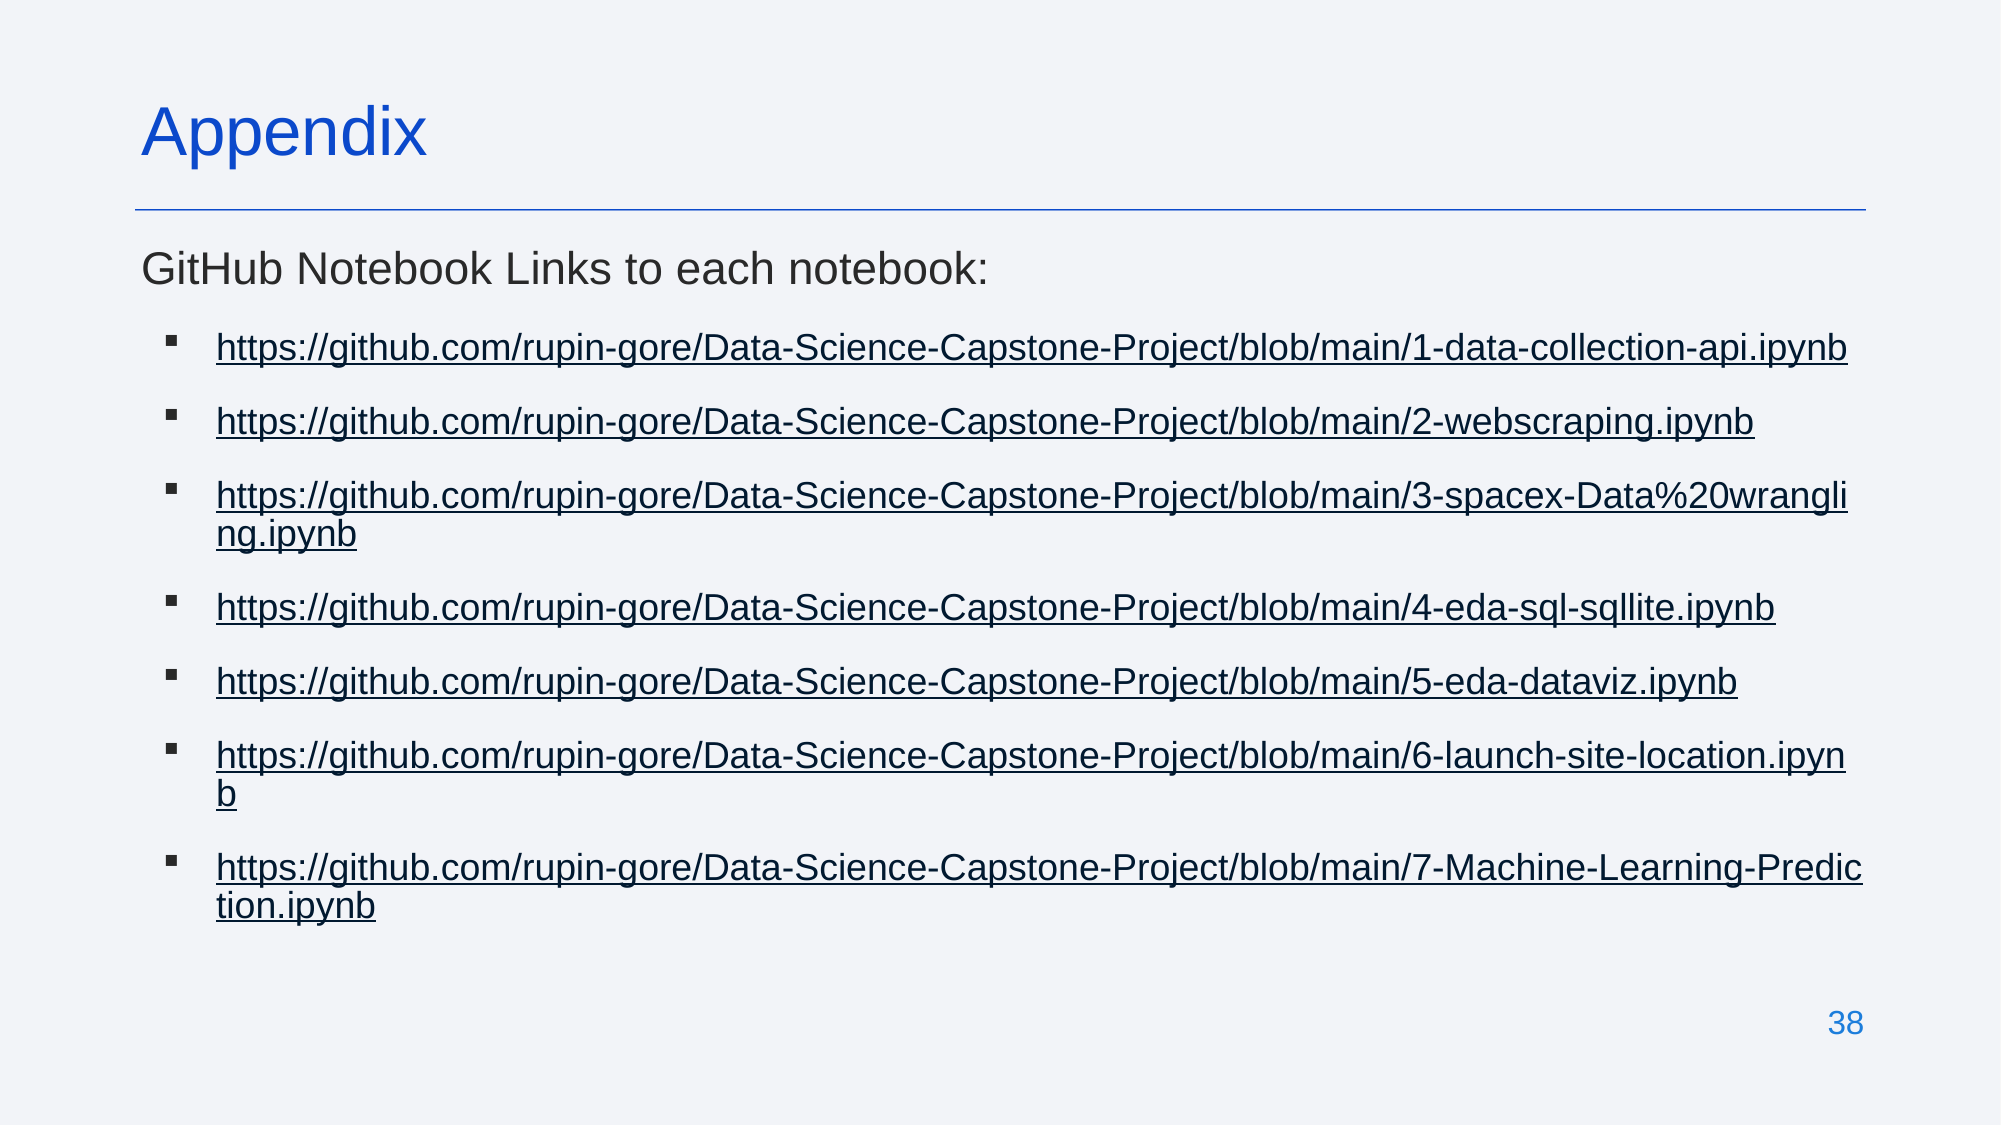

Appendix
GitHub Notebook Links to each notebook:
https://github.com/rupin-gore/Data-Science-Capstone-Project/blob/main/1-data-collection-api.ipynb
https://github.com/rupin-gore/Data-Science-Capstone-Project/blob/main/2-webscraping.ipynb
https://github.com/rupin-gore/Data-Science-Capstone-Project/blob/main/3-spacex-Data%20wrangling.ipynb
https://github.com/rupin-gore/Data-Science-Capstone-Project/blob/main/4-eda-sql-sqllite.ipynb
https://github.com/rupin-gore/Data-Science-Capstone-Project/blob/main/5-eda-dataviz.ipynb
https://github.com/rupin-gore/Data-Science-Capstone-Project/blob/main/6-launch-site-location.ipynb
https://github.com/rupin-gore/Data-Science-Capstone-Project/blob/main/7-Machine-Learning-Prediction.ipynb

38